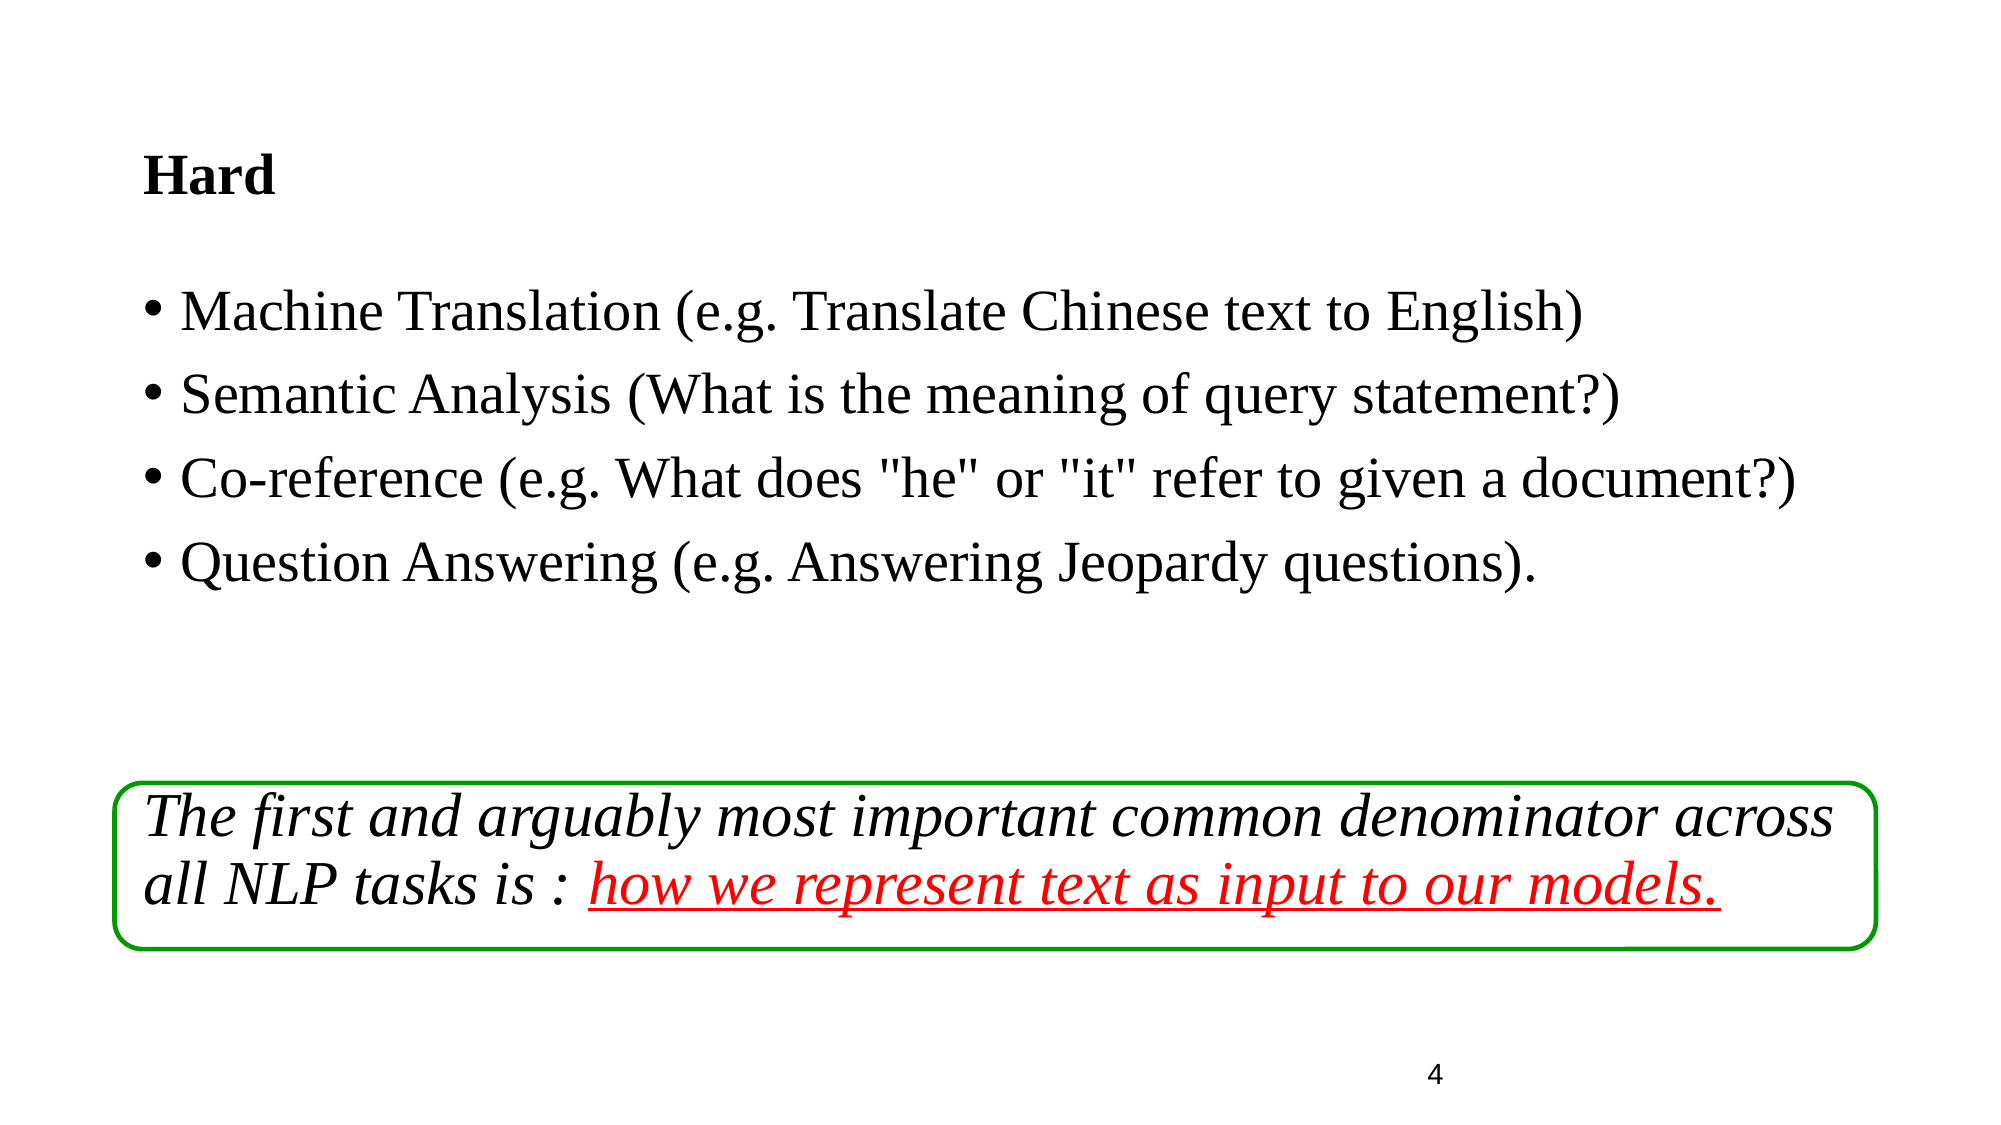

Hard

Machine Translation (e.g. Translate Chinese text to English)
Semantic Analysis (What is the meaning of query statement?)
Co-reference (e.g. What does "he" or "it" refer to given a document?)
Question Answering (e.g. Answering Jeopardy questions).

The first and arguably most important common denominator across all NLP tasks is : how we represent text as input to our models.

4